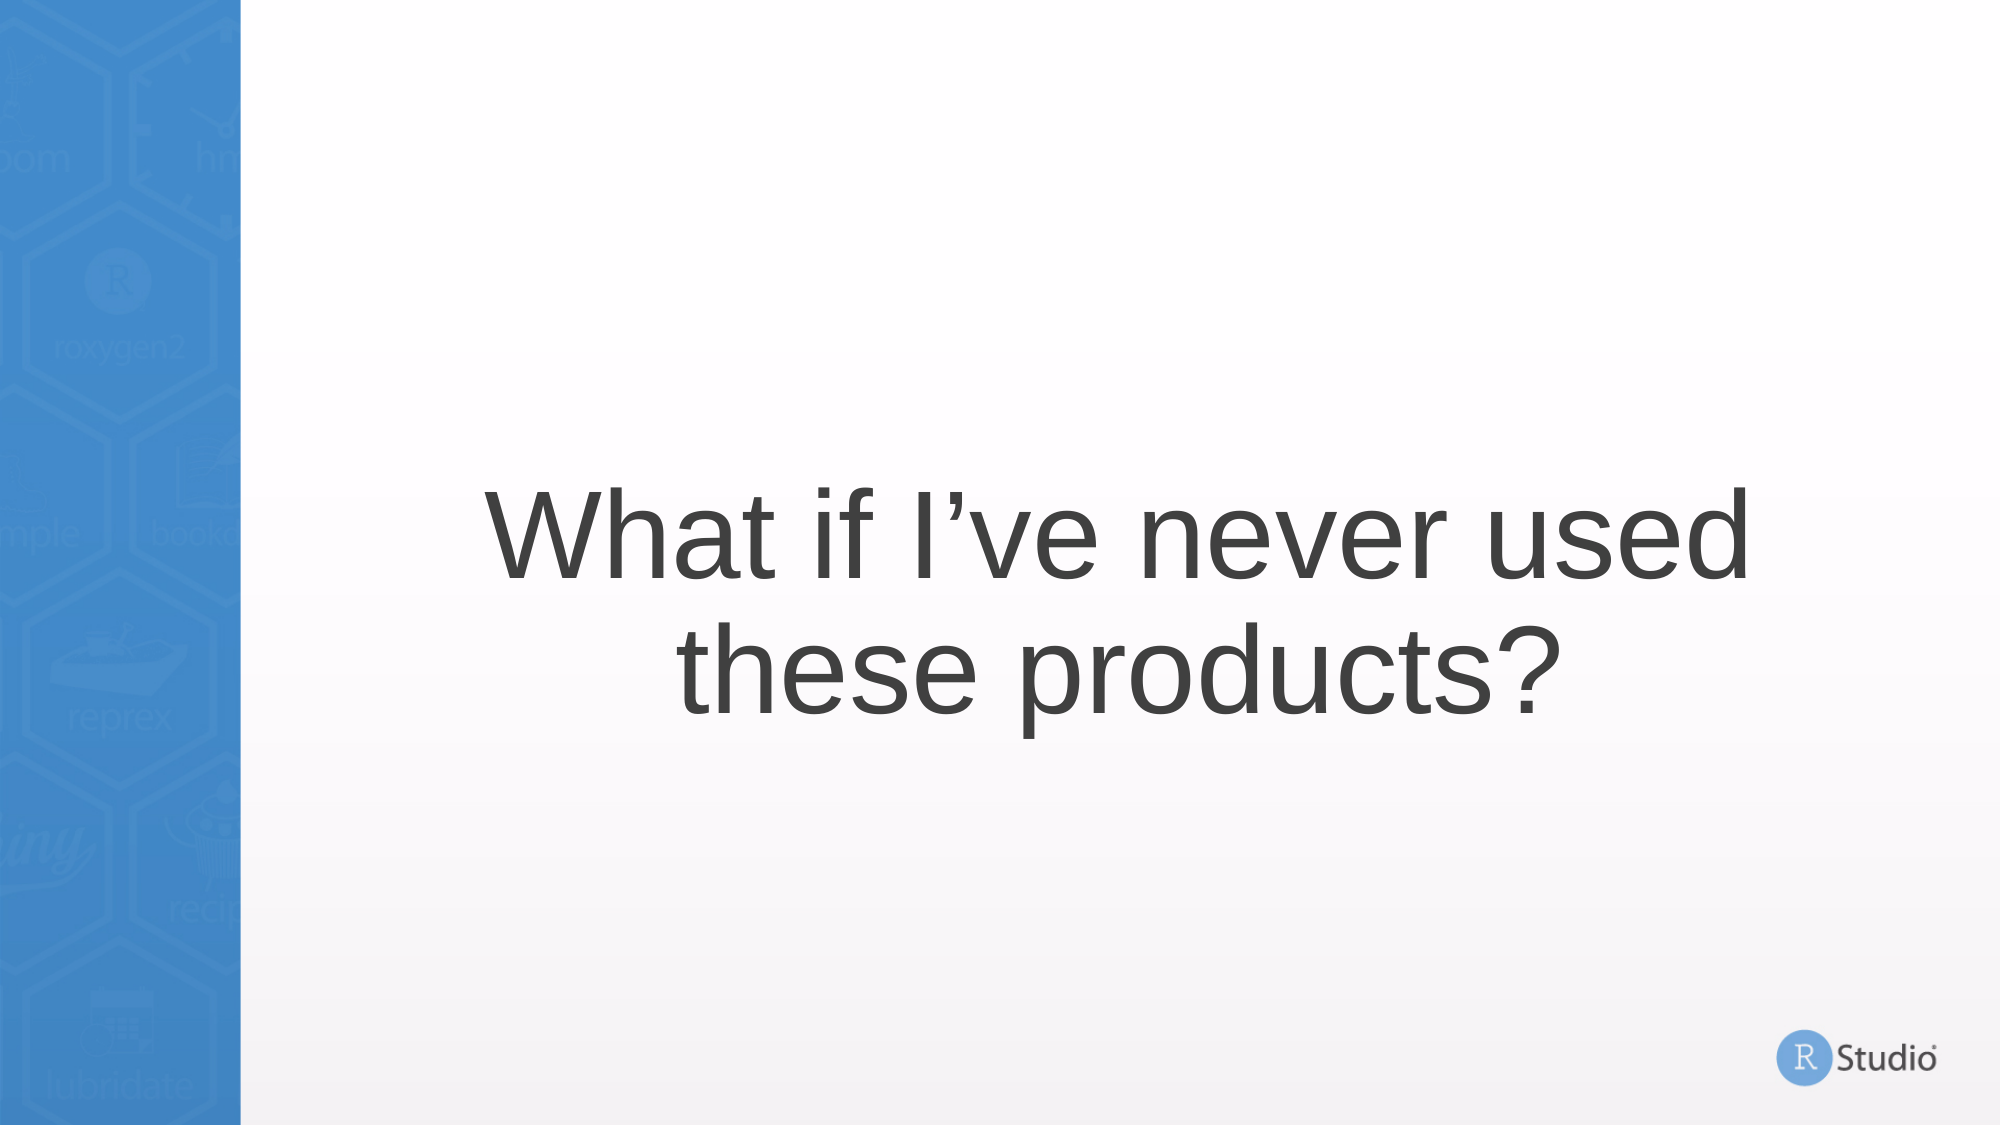

# What if I’ve never used these products?